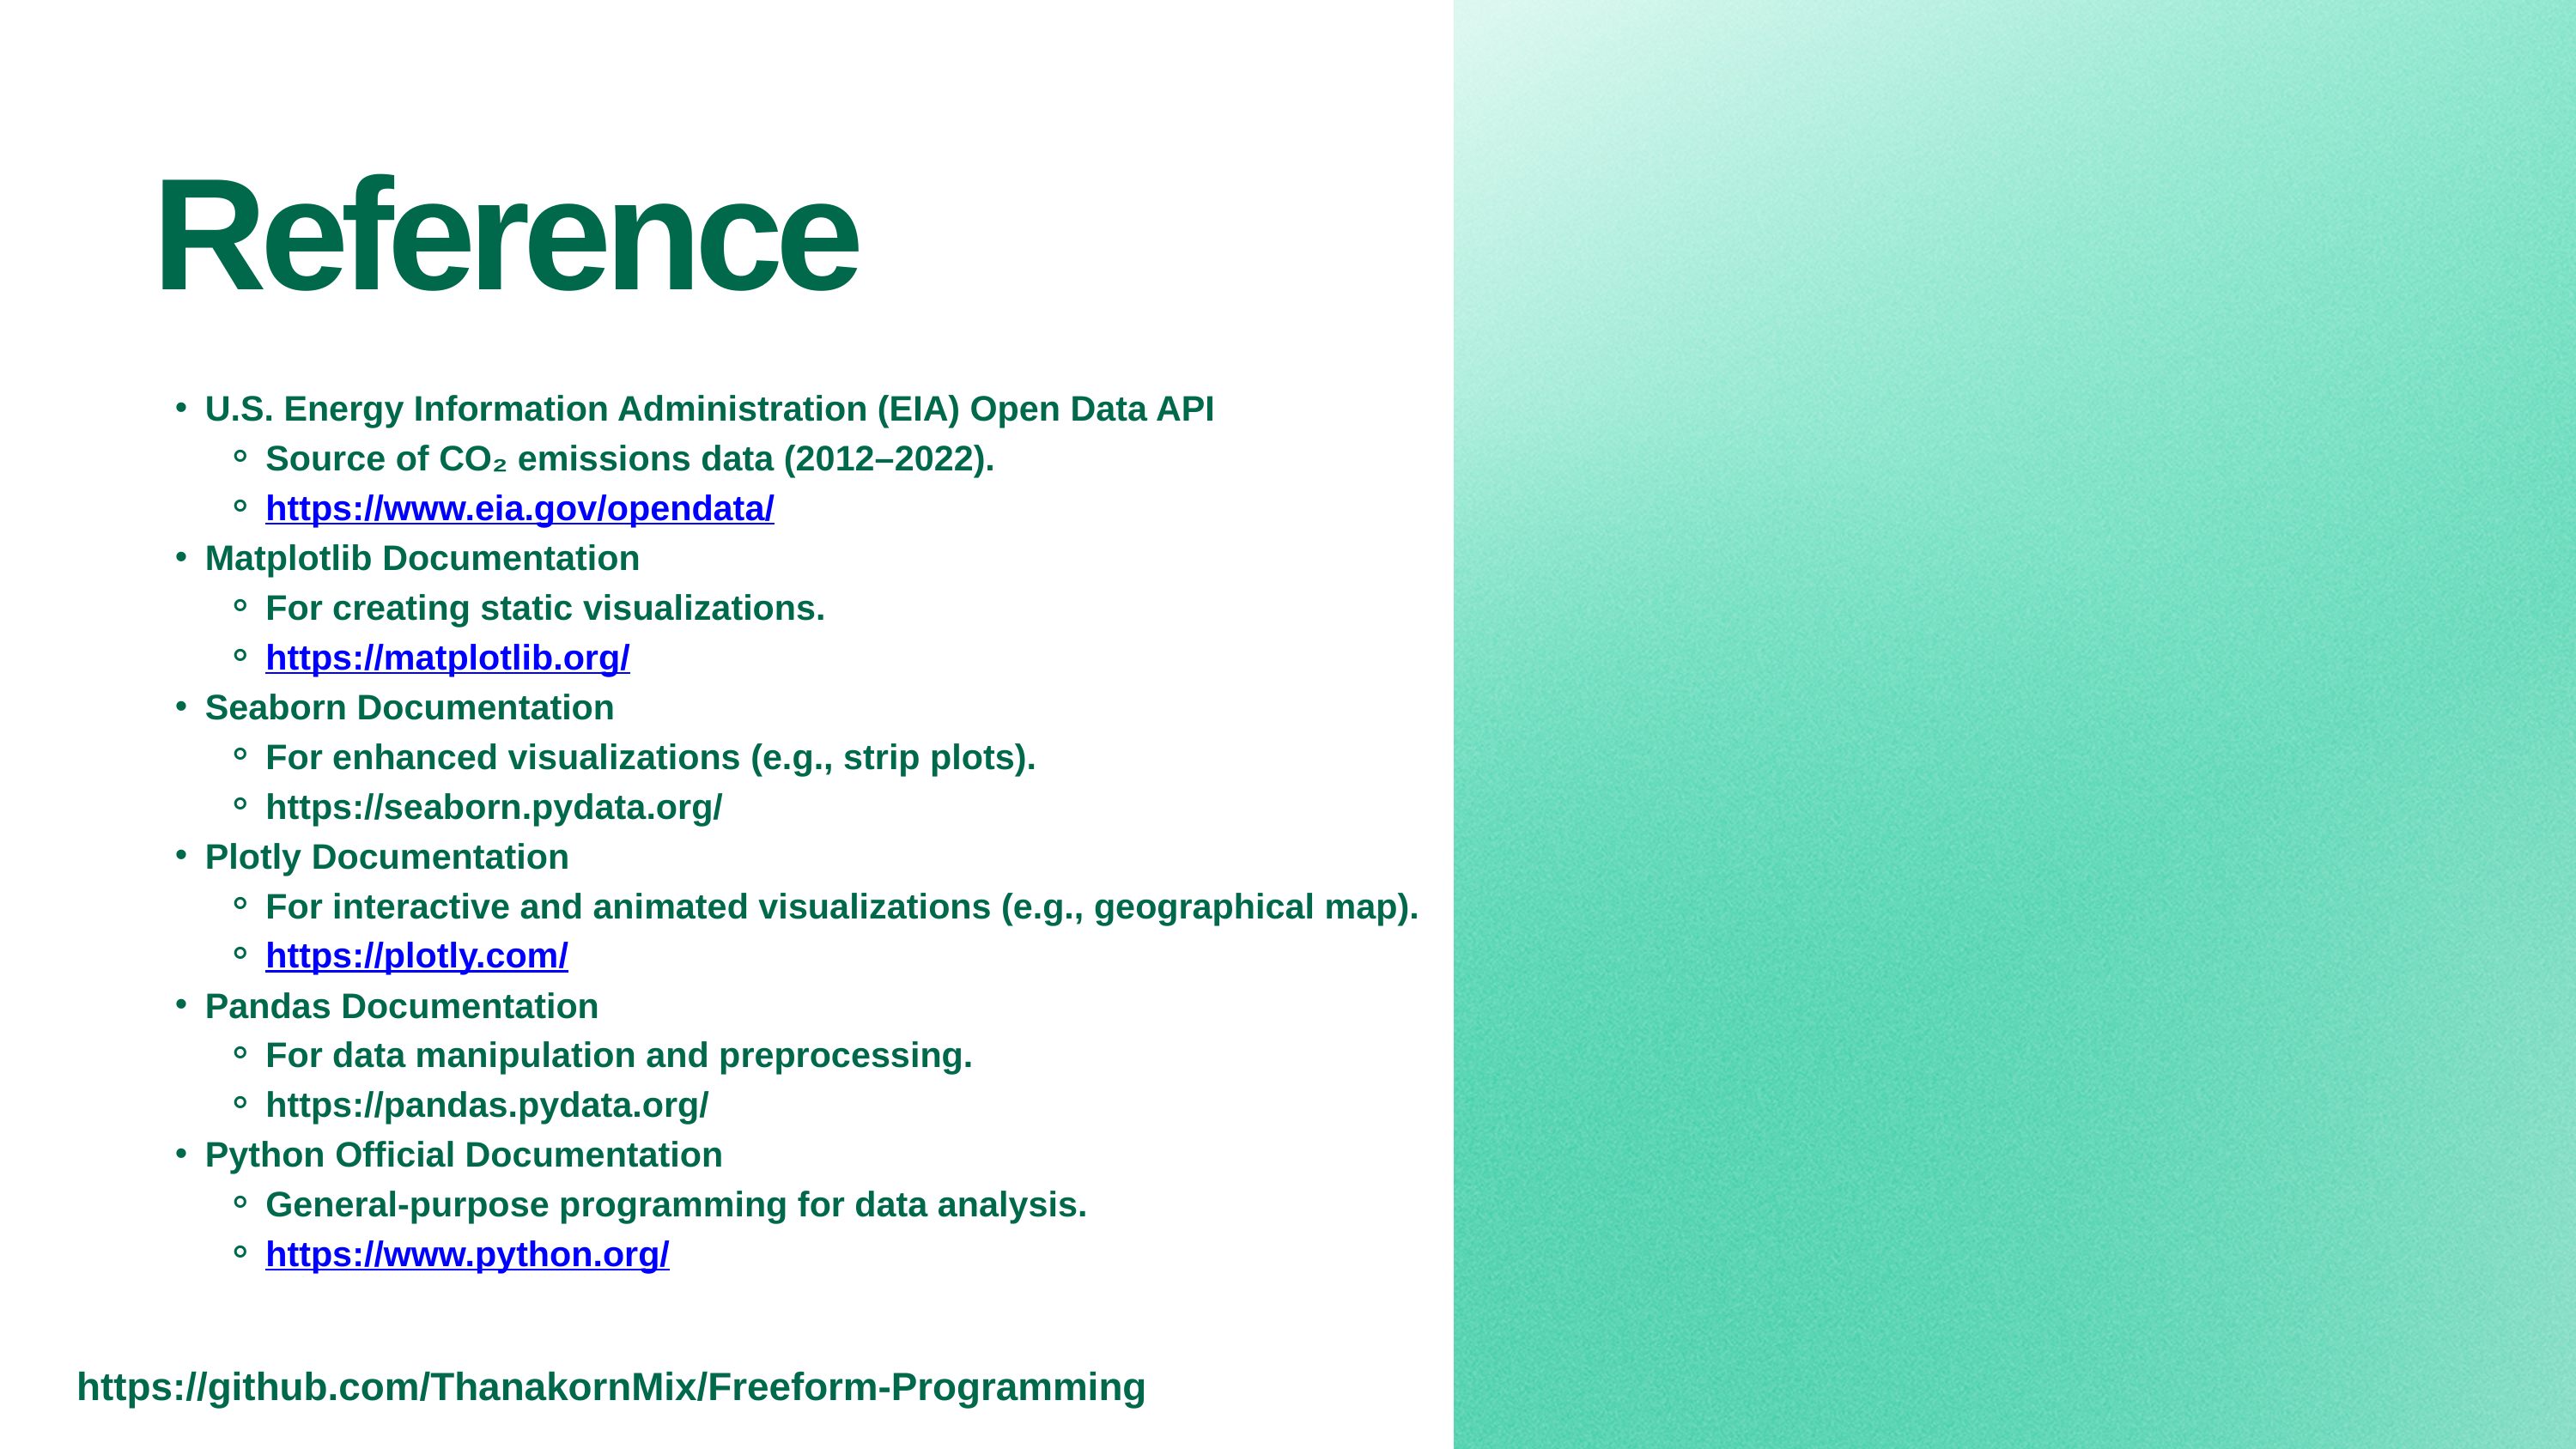

Reference
U.S. Energy Information Administration (EIA) Open Data API
Source of CO₂ emissions data (2012–2022).
https://www.eia.gov/opendata/
Matplotlib Documentation
For creating static visualizations.
https://matplotlib.org/
Seaborn Documentation
For enhanced visualizations (e.g., strip plots).
https://seaborn.pydata.org/
Plotly Documentation
For interactive and animated visualizations (e.g., geographical map).
https://plotly.com/
Pandas Documentation
For data manipulation and preprocessing.
https://pandas.pydata.org/
Python Official Documentation
General-purpose programming for data analysis.
https://www.python.org/

https://github.com/ThanakornMix/Freeform-Programming